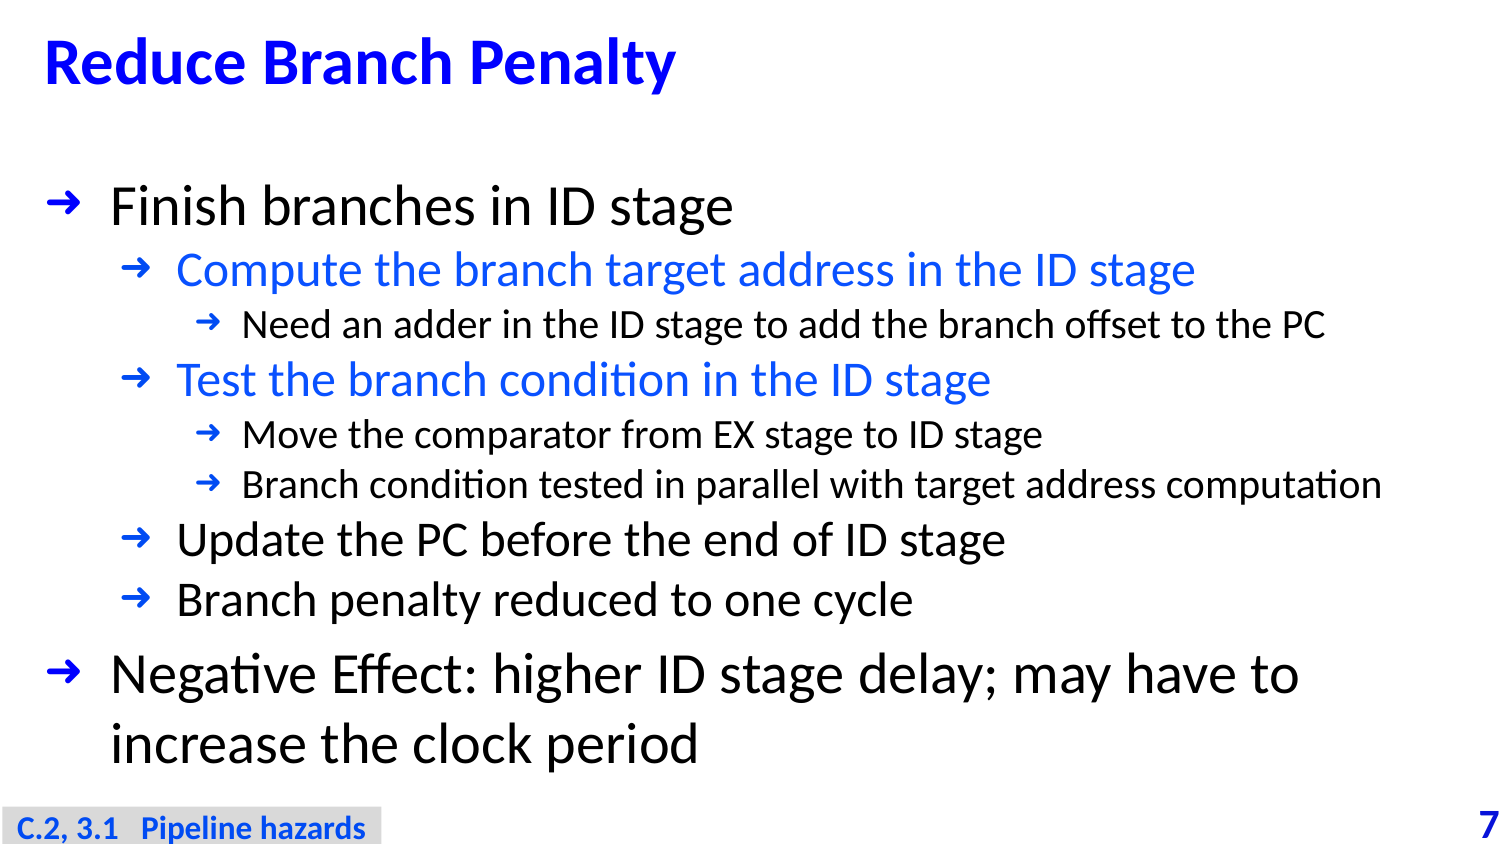

# Reduce Branch Penalty
Finish branches in ID stage
Compute the branch target address in the ID stage
Need an adder in the ID stage to add the branch offset to the PC
Test the branch condition in the ID stage
Move the comparator from EX stage to ID stage
Branch condition tested in parallel with target address computation
Update the PC before the end of ID stage
Branch penalty reduced to one cycle
Negative Effect: higher ID stage delay; may have to increase the clock period
C.2, 3.1   Pipeline hazards